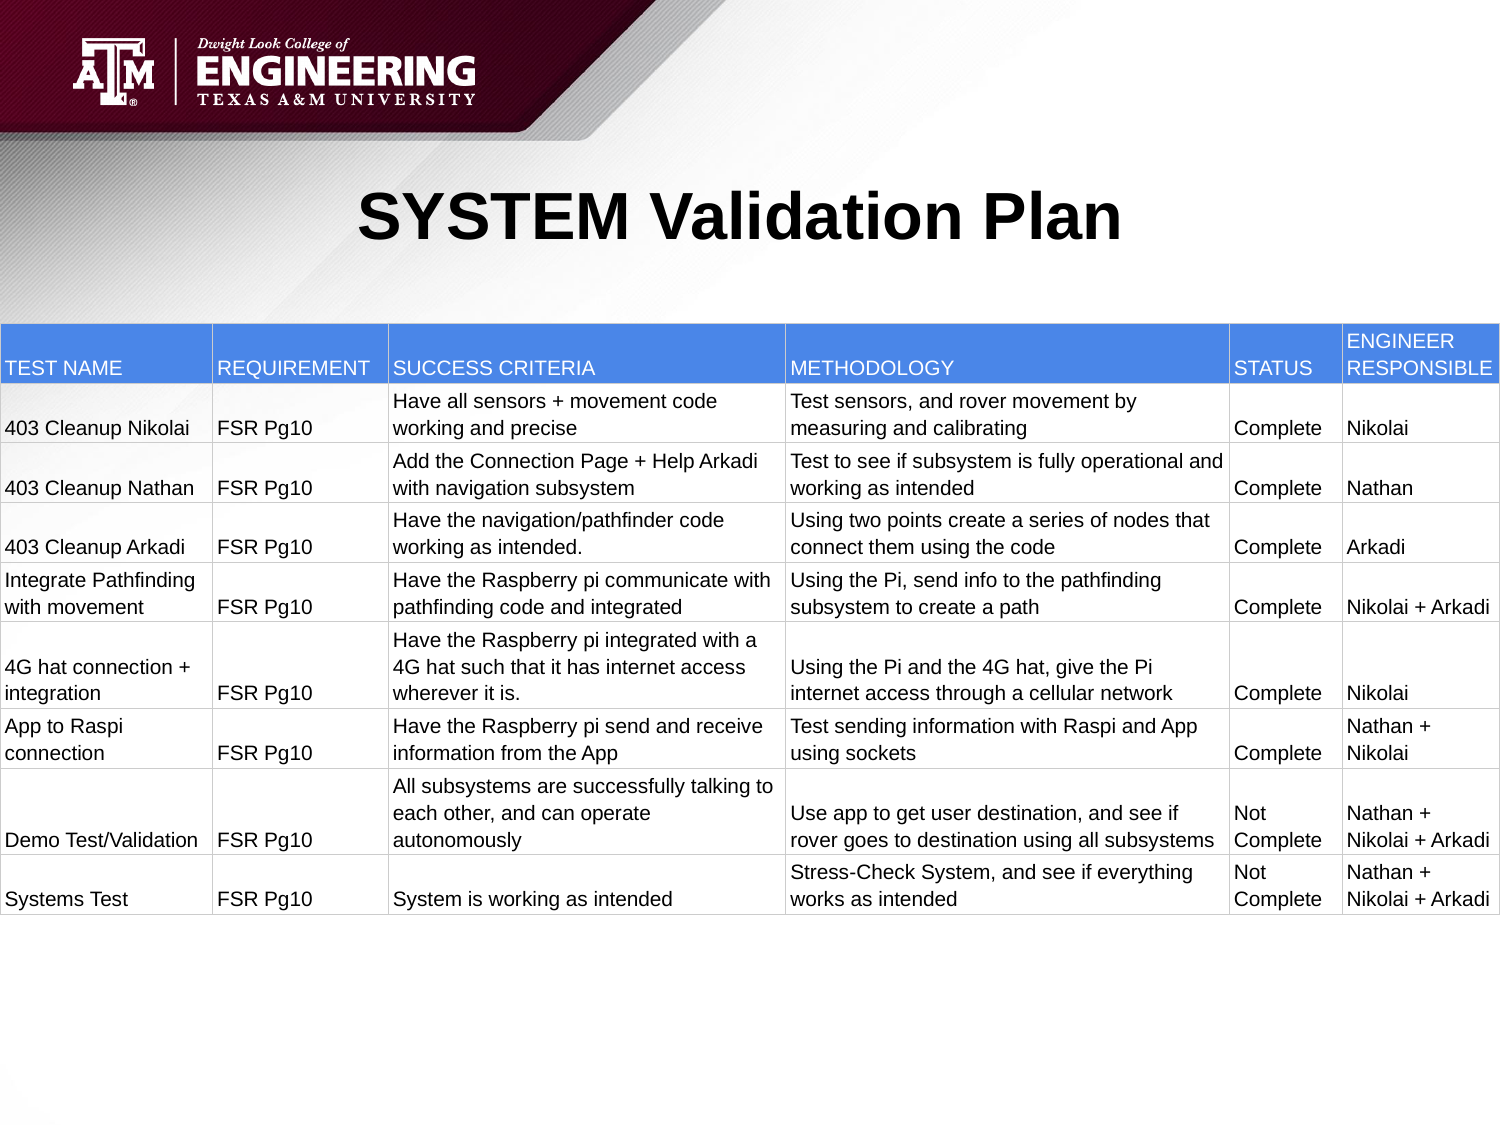

# SYSTEM Validation Plan
| TEST NAME | REQUIREMENT | SUCCESS CRITERIA | METHODOLOGY | STATUS | ENGINEER RESPONSIBLE |
| --- | --- | --- | --- | --- | --- |
| 403 Cleanup Nikolai | FSR Pg10 | Have all sensors + movement code working and precise | Test sensors, and rover movement by measuring and calibrating | Complete | Nikolai |
| 403 Cleanup Nathan | FSR Pg10 | Add the Connection Page + Help Arkadi with navigation subsystem | Test to see if subsystem is fully operational and working as intended | Complete | Nathan |
| 403 Cleanup Arkadi | FSR Pg10 | Have the navigation/pathfinder code working as intended. | Using two points create a series of nodes that connect them using the code | Complete | Arkadi |
| Integrate Pathfinding with movement | FSR Pg10 | Have the Raspberry pi communicate with pathfinding code and integrated | Using the Pi, send info to the pathfinding subsystem to create a path | Complete | Nikolai + Arkadi |
| 4G hat connection + integration | FSR Pg10 | Have the Raspberry pi integrated with a 4G hat such that it has internet access wherever it is. | Using the Pi and the 4G hat, give the Pi internet access through a cellular network | Complete | Nikolai |
| App to Raspi connection | FSR Pg10 | Have the Raspberry pi send and receive information from the App | Test sending information with Raspi and App using sockets | Complete | Nathan + Nikolai |
| Demo Test/Validation | FSR Pg10 | All subsystems are successfully talking to each other, and can operate autonomously | Use app to get user destination, and see if rover goes to destination using all subsystems | Not Complete | Nathan + Nikolai + Arkadi |
| Systems Test | FSR Pg10 | System is working as intended | Stress-Check System, and see if everything works as intended | Not Complete | Nathan + Nikolai + Arkadi |